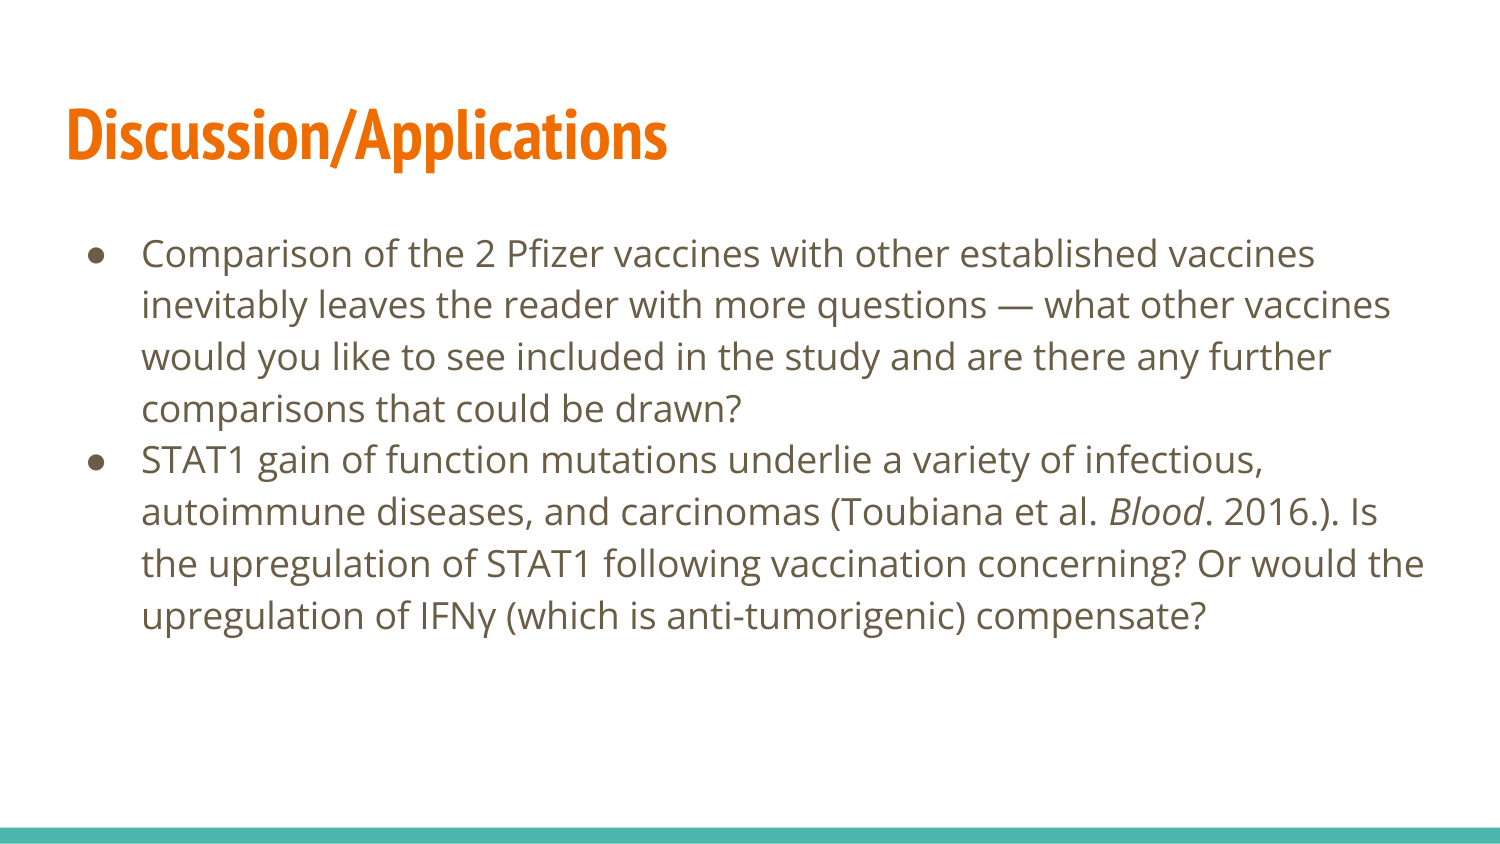

# Discussion/Applications
Comparison of the 2 Pfizer vaccines with other established vaccines inevitably leaves the reader with more questions — what other vaccines would you like to see included in the study and are there any further comparisons that could be drawn?
STAT1 gain of function mutations underlie a variety of infectious, autoimmune diseases, and carcinomas (Toubiana et al. Blood. 2016.). Is the upregulation of STAT1 following vaccination concerning? Or would the upregulation of IFNγ (which is anti-tumorigenic) compensate?